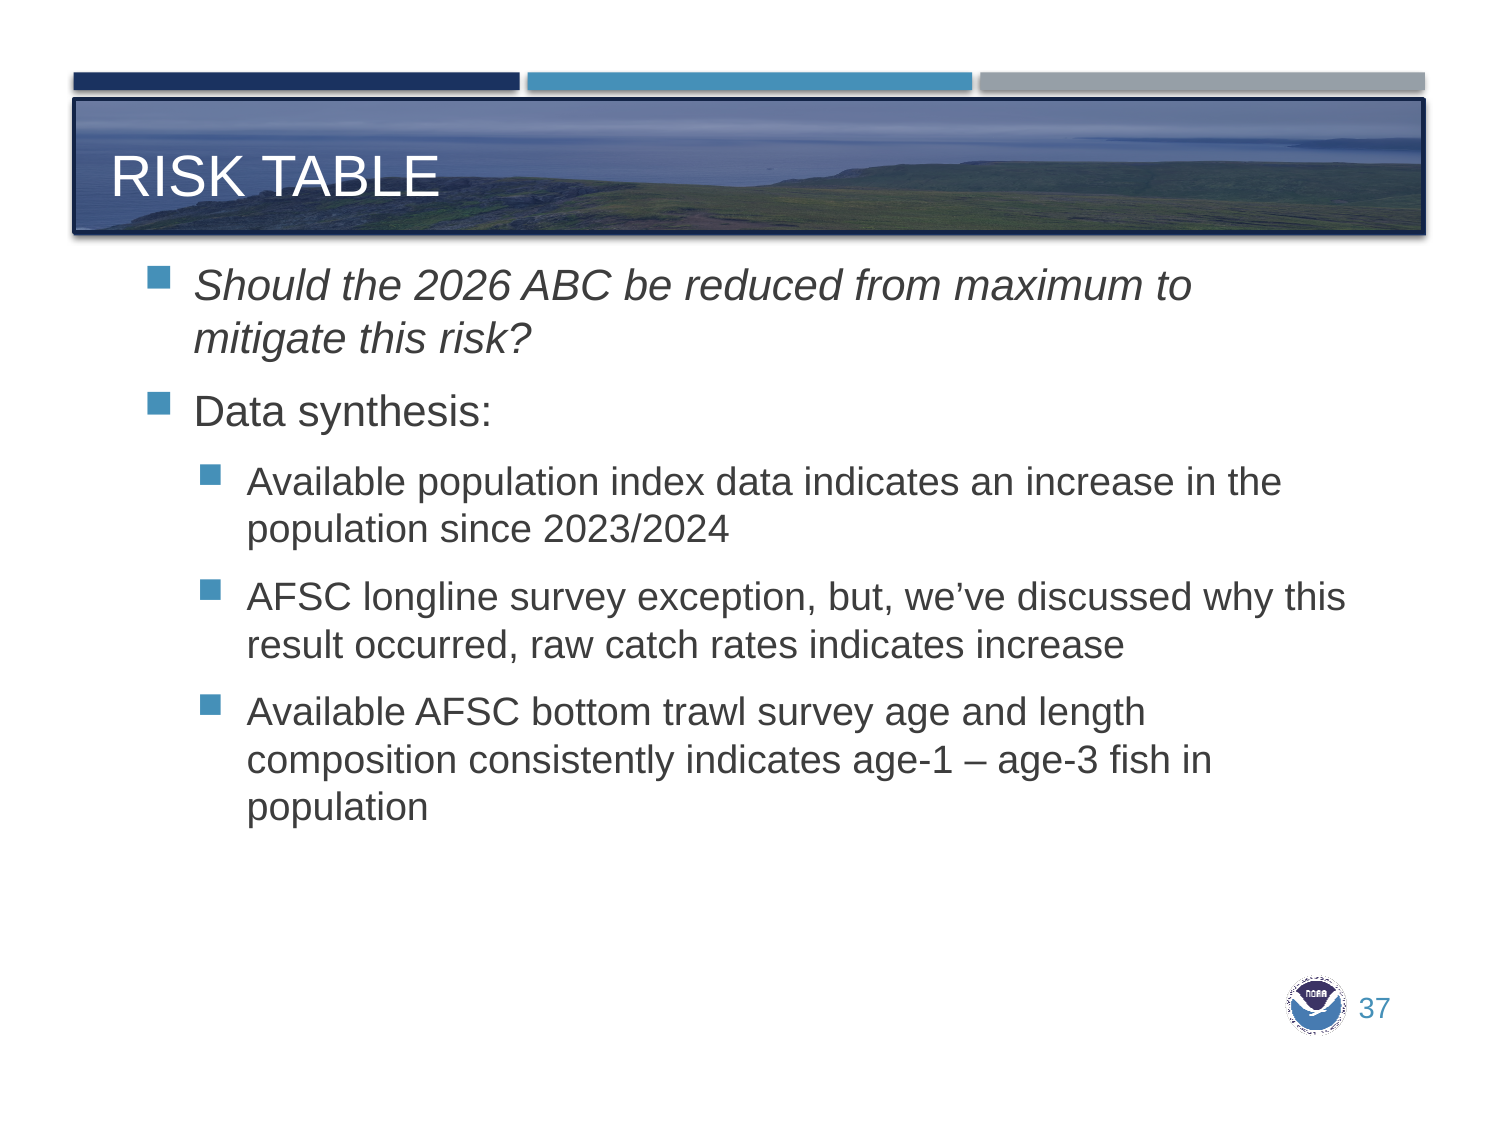

# Risk table

Should the 2026 ABC be reduced from maximum to mitigate this risk?
Data synthesis:
Available population index data indicates an increase in the population since 2023/2024
AFSC longline survey exception, but, we’ve discussed why this result occurred, raw catch rates indicates increase
Available AFSC bottom trawl survey age and length composition consistently indicates age-1 – age-3 fish in population
37